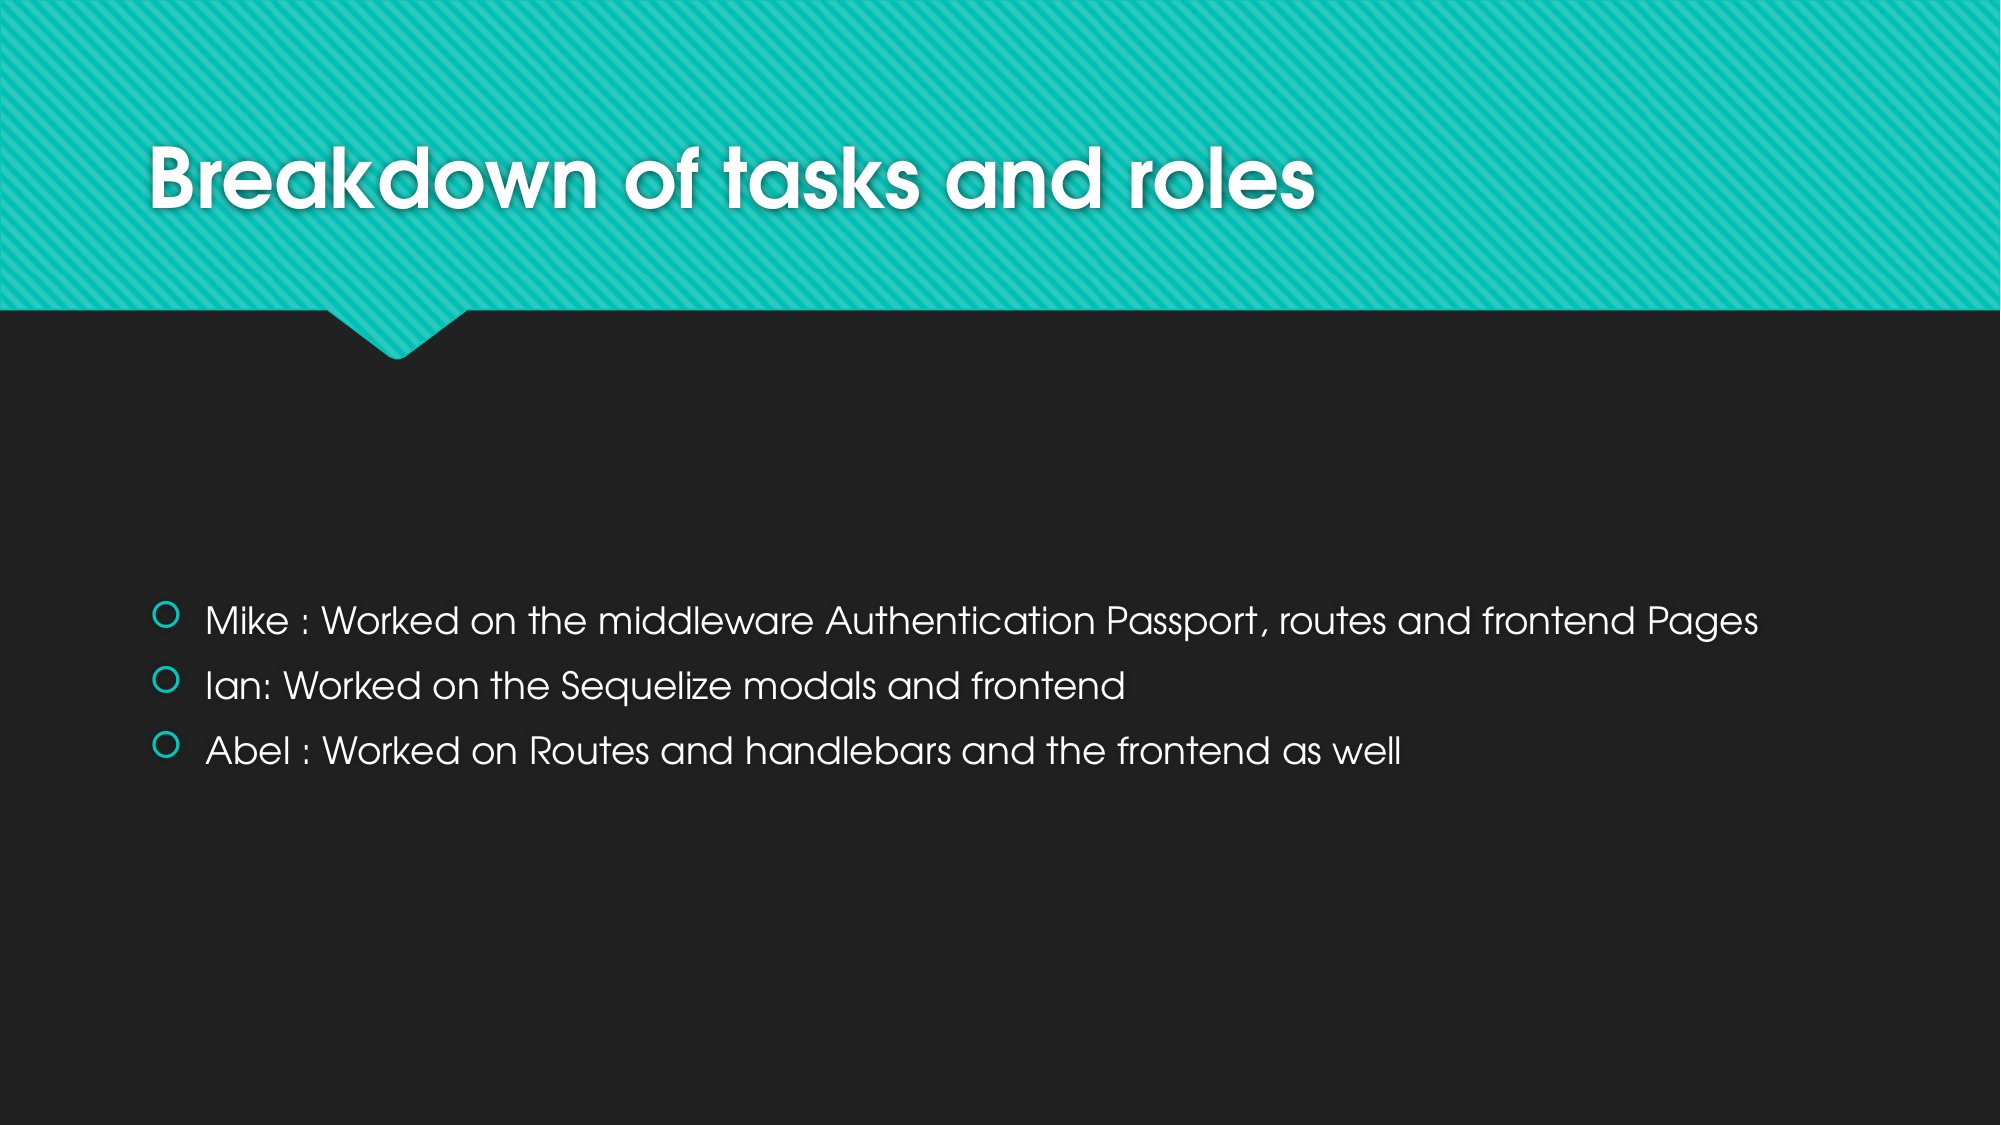

# Breakdown of tasks and roles
Mike : Worked on the middleware Authentication Passport, routes and frontend Pages
Ian: Worked on the Sequelize modals and frontend
Abel : Worked on Routes and handlebars and the frontend as well